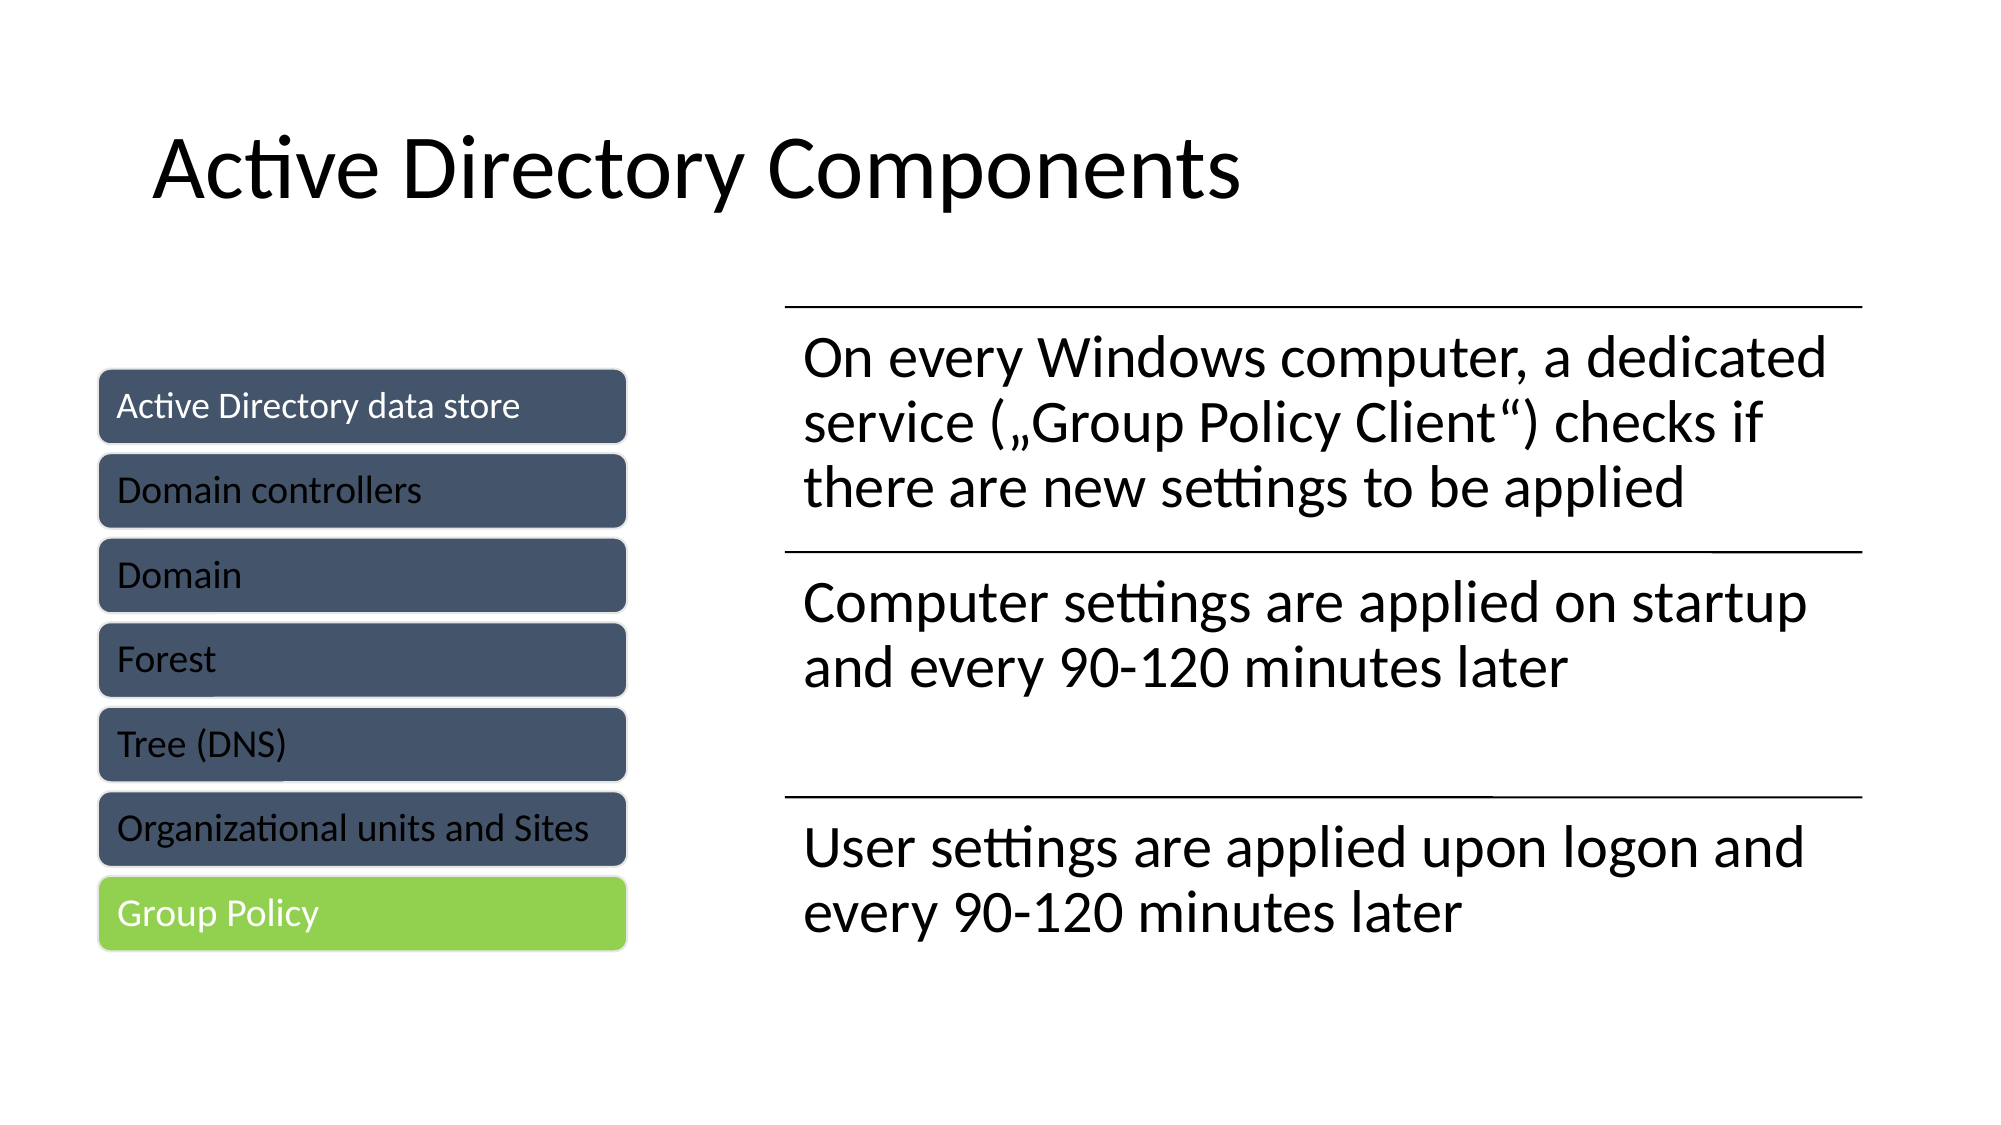

# Active Directory Components
Active Directory data store
Domain controllers
Domain
Forest
Tree (DNS)
Organizational units and Sites
Group Policy
On every Windows computer, a dedicated service („Group Policy Client“) checks if there are new settings to be applied
Computer settings are applied on startup and every 90-120 minutes later
User settings are applied upon logon and every 90-120 minutes later